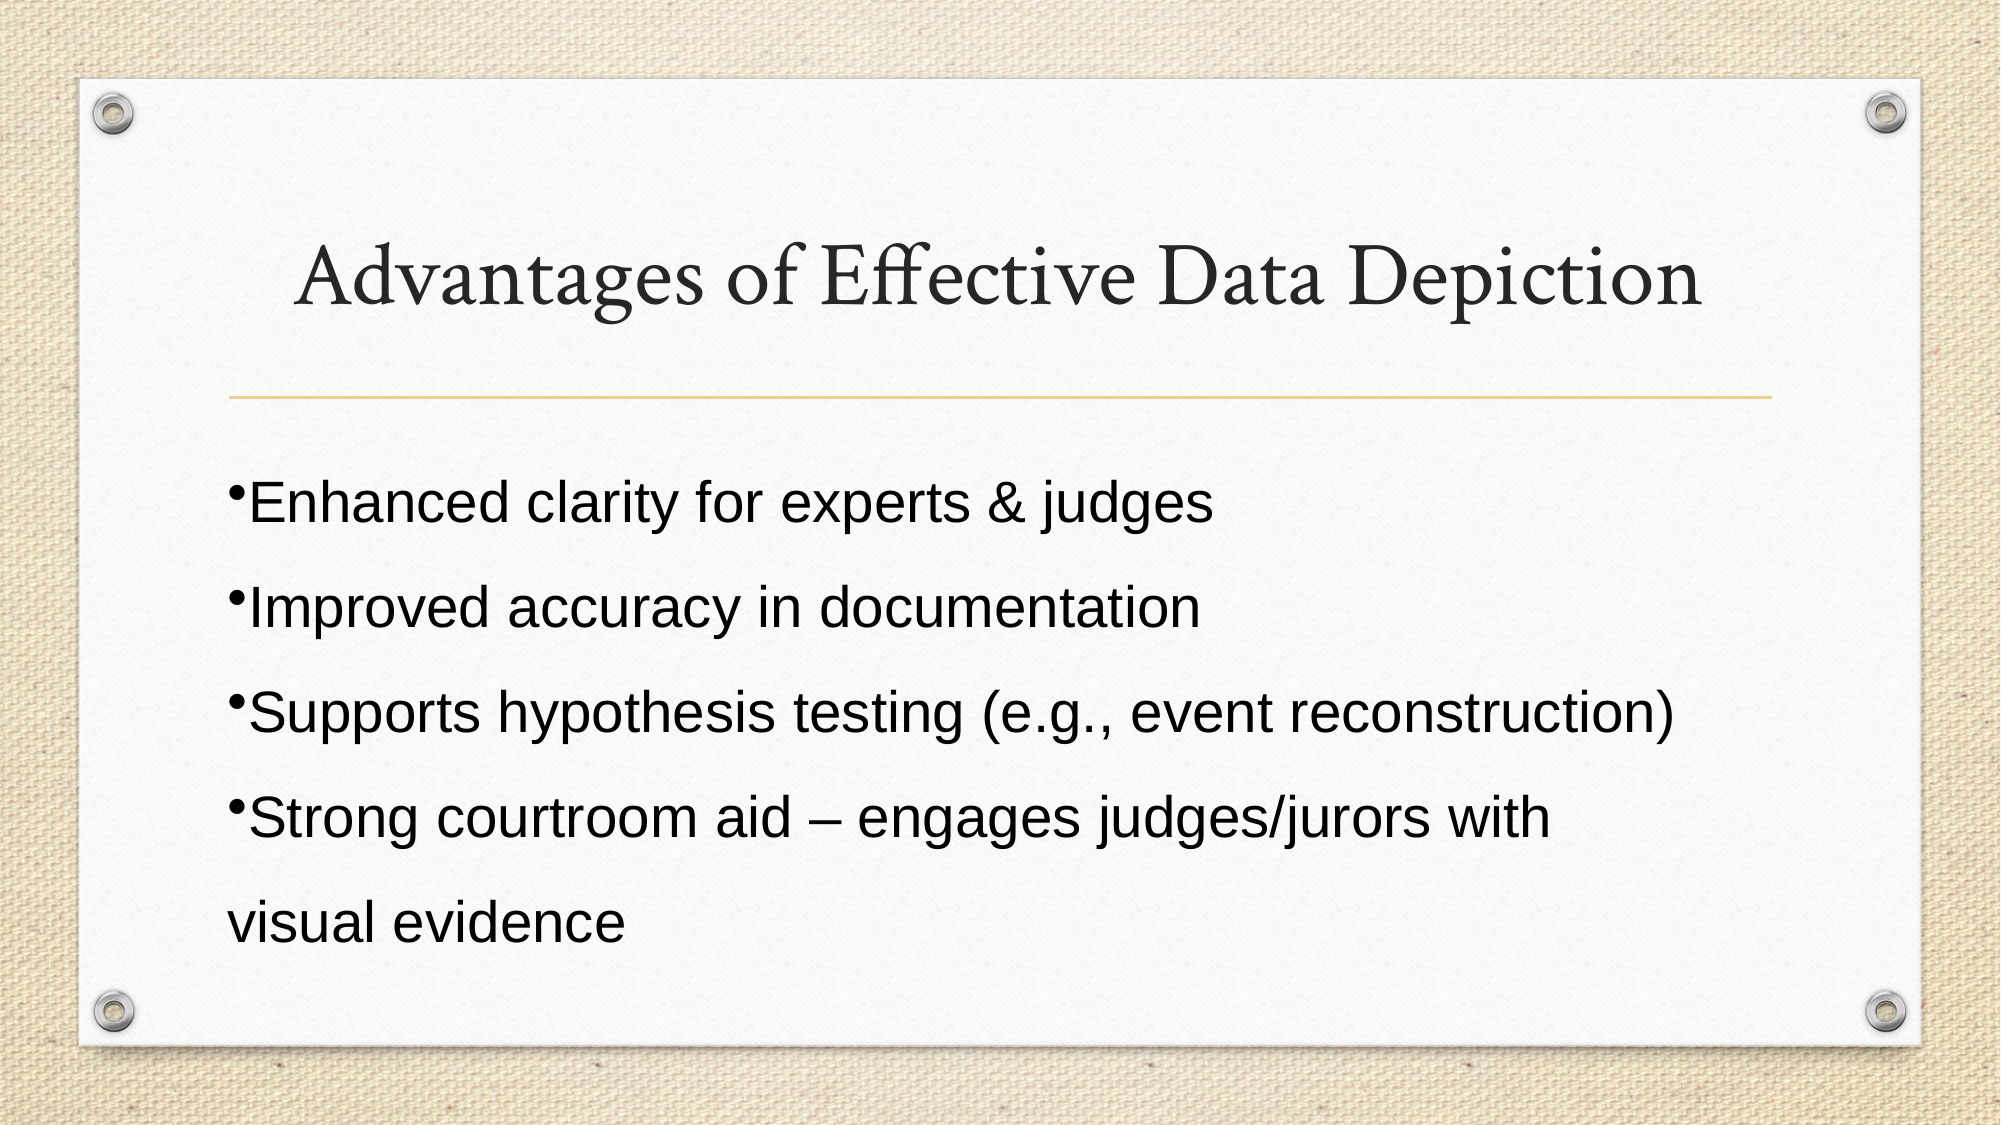

# Advantages of Effective Data Depiction
Enhanced clarity for experts & judges
Improved accuracy in documentation
Supports hypothesis testing (e.g., event reconstruction)
Strong courtroom aid – engages judges/jurors with visual evidence